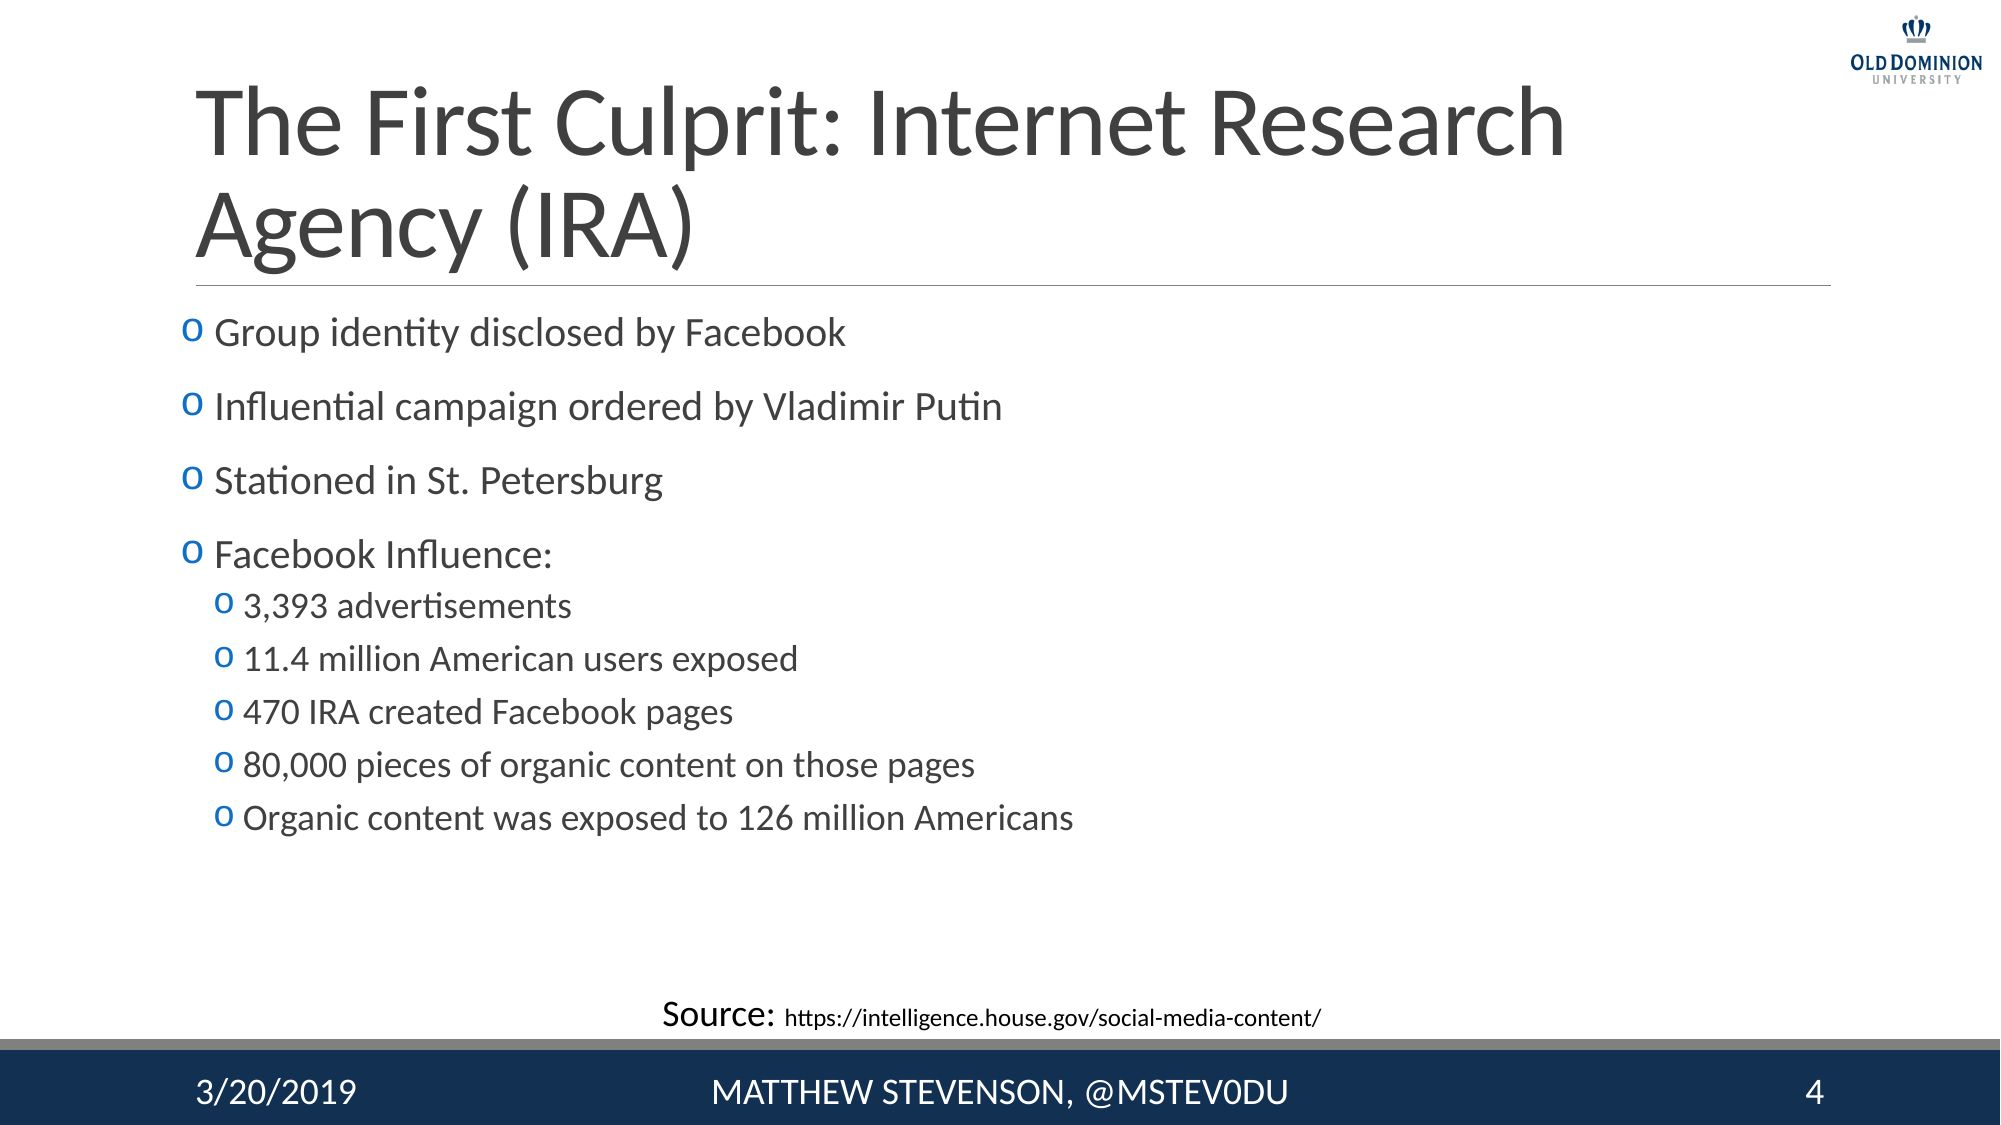

# The First Culprit: Internet Research Agency (IRA)
 Group identity disclosed by Facebook
 Influential campaign ordered by Vladimir Putin
 Stationed in St. Petersburg
 Facebook Influence:
3,393 advertisements
11.4 million American users exposed
470 IRA created Facebook pages
80,000 pieces of organic content on those pages
Organic content was exposed to 126 million Americans

Source: https://intelligence.house.gov/social-media-content/
3/20/2019
Matthew Stevenson, @mstev0du
4